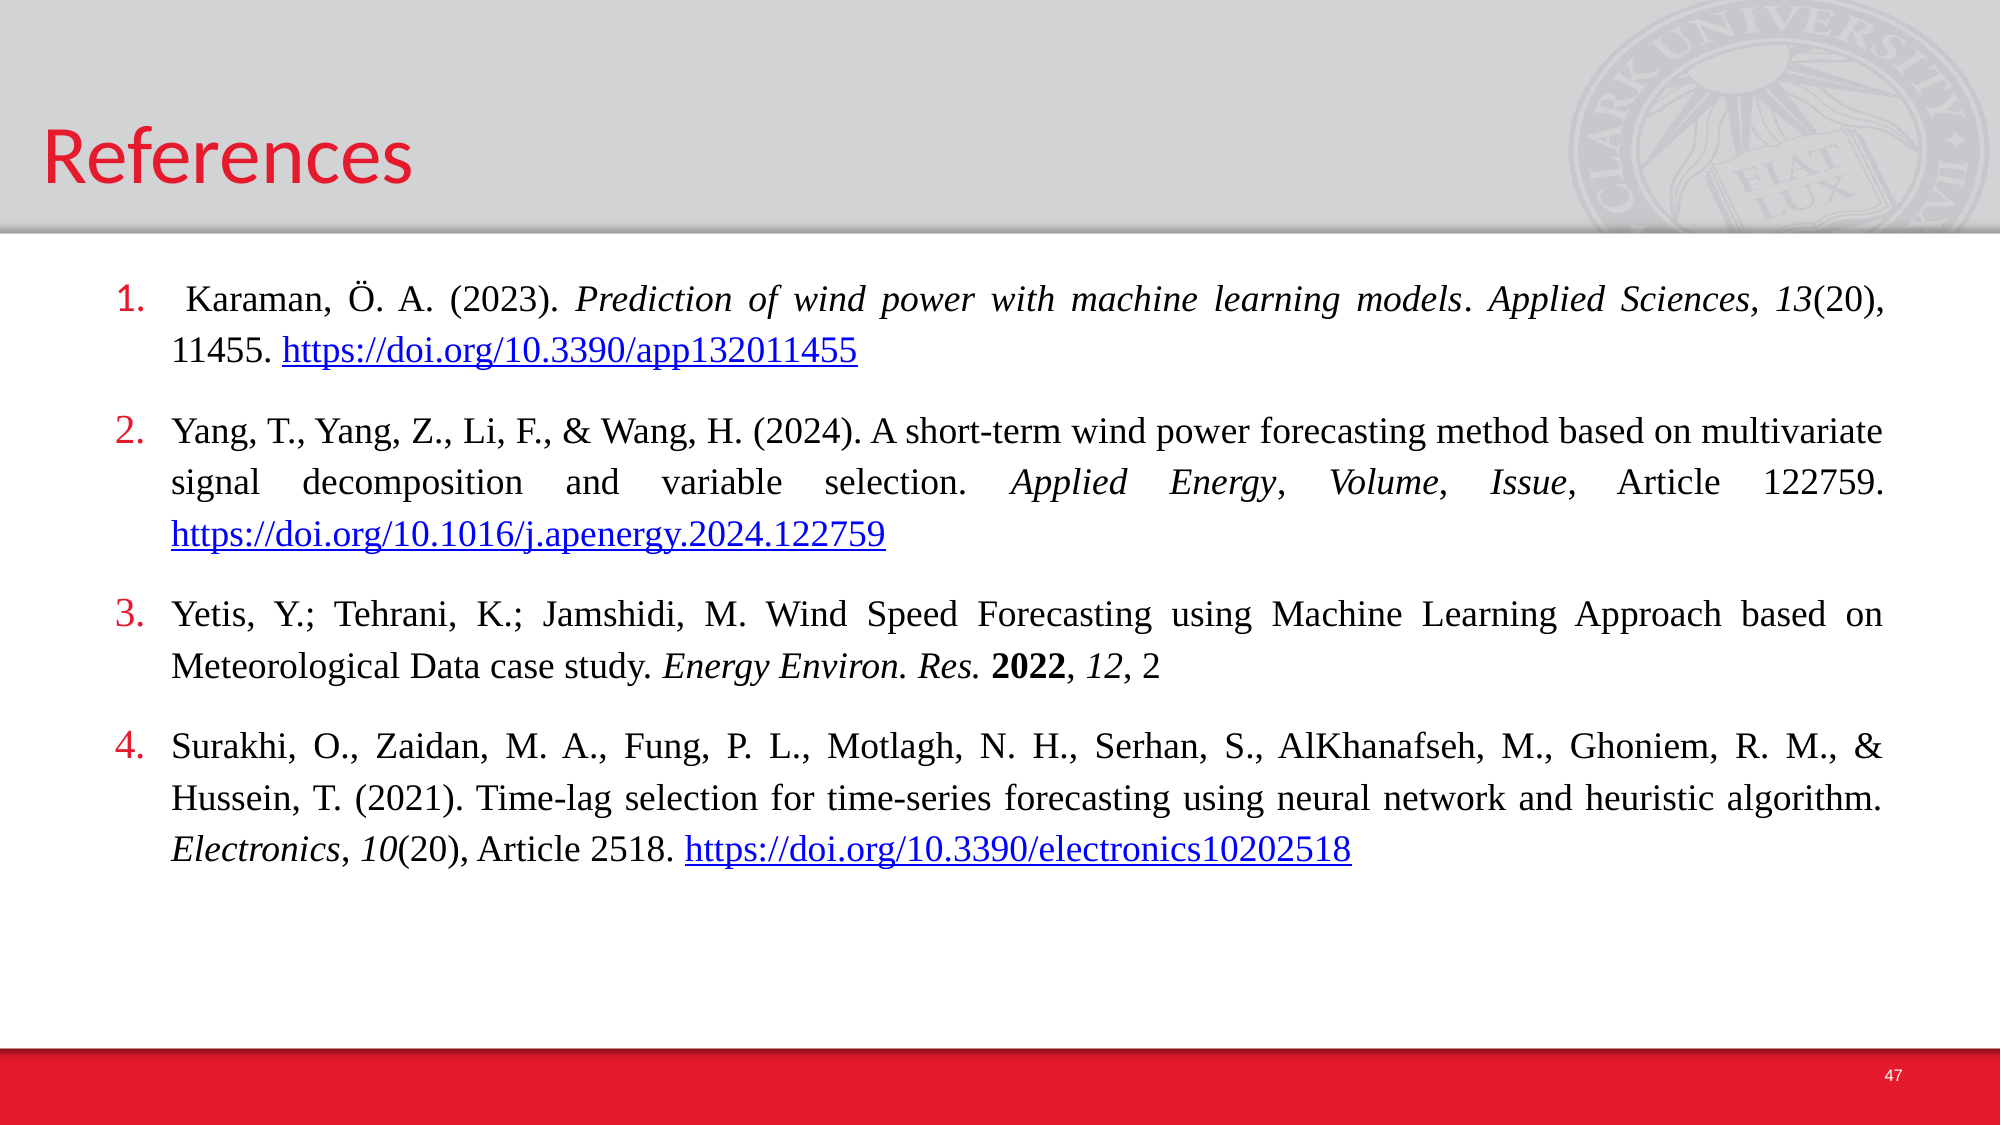

# References
 Karaman, Ö. A. (2023). Prediction of wind power with machine learning models. Applied Sciences, 13(20), 11455. https://doi.org/10.3390/app132011455
Yang, T., Yang, Z., Li, F., & Wang, H. (2024). A short-term wind power forecasting method based on multivariate signal decomposition and variable selection. Applied Energy, Volume, Issue, Article 122759. https://doi.org/10.1016/j.apenergy.2024.122759
Yetis, Y.; Tehrani, K.; Jamshidi, M. Wind Speed Forecasting using Machine Learning Approach based on Meteorological Data case study. Energy Environ. Res. 2022, 12, 2
Surakhi, O., Zaidan, M. A., Fung, P. L., Motlagh, N. H., Serhan, S., AlKhanafseh, M., Ghoniem, R. M., & Hussein, T. (2021). Time-lag selection for time-series forecasting using neural network and heuristic algorithm. Electronics, 10(20), Article 2518. https://doi.org/10.3390/electronics10202518

47